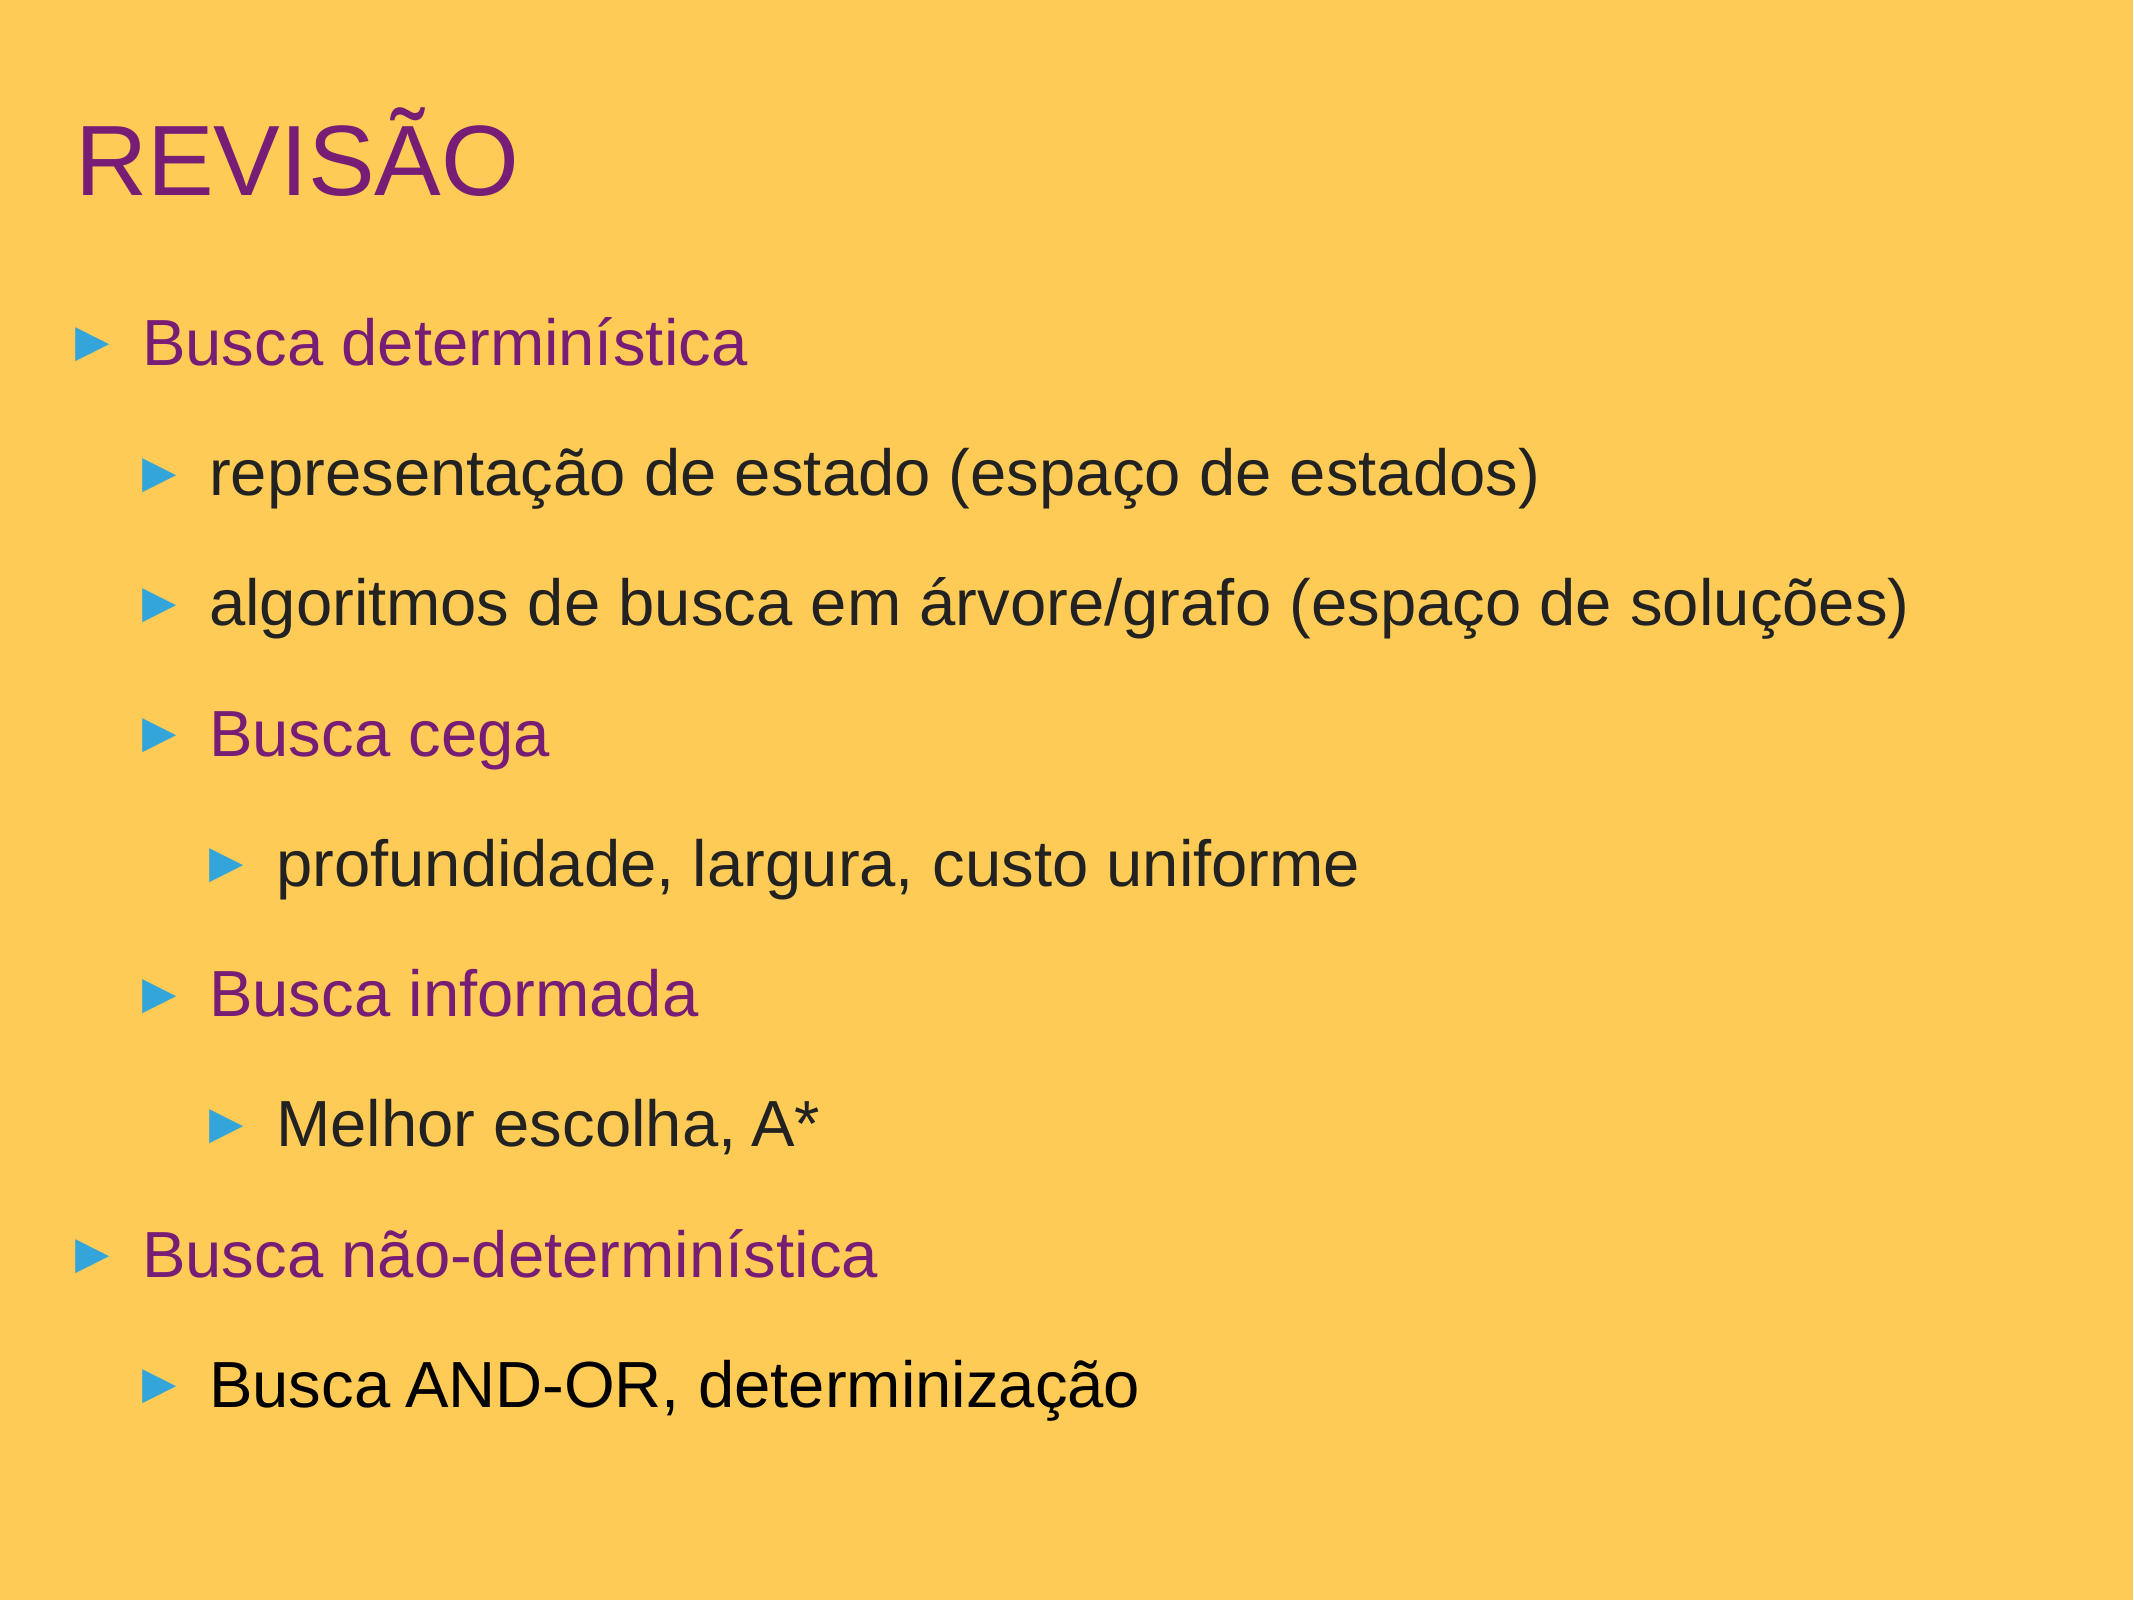

# revisão
Busca determinística
representação de estado (espaço de estados)
algoritmos de busca em árvore/grafo (espaço de soluções)
Busca cega
profundidade, largura, custo uniforme
Busca informada
Melhor escolha, A*
Busca não-determinística
Busca AND-OR, determinização